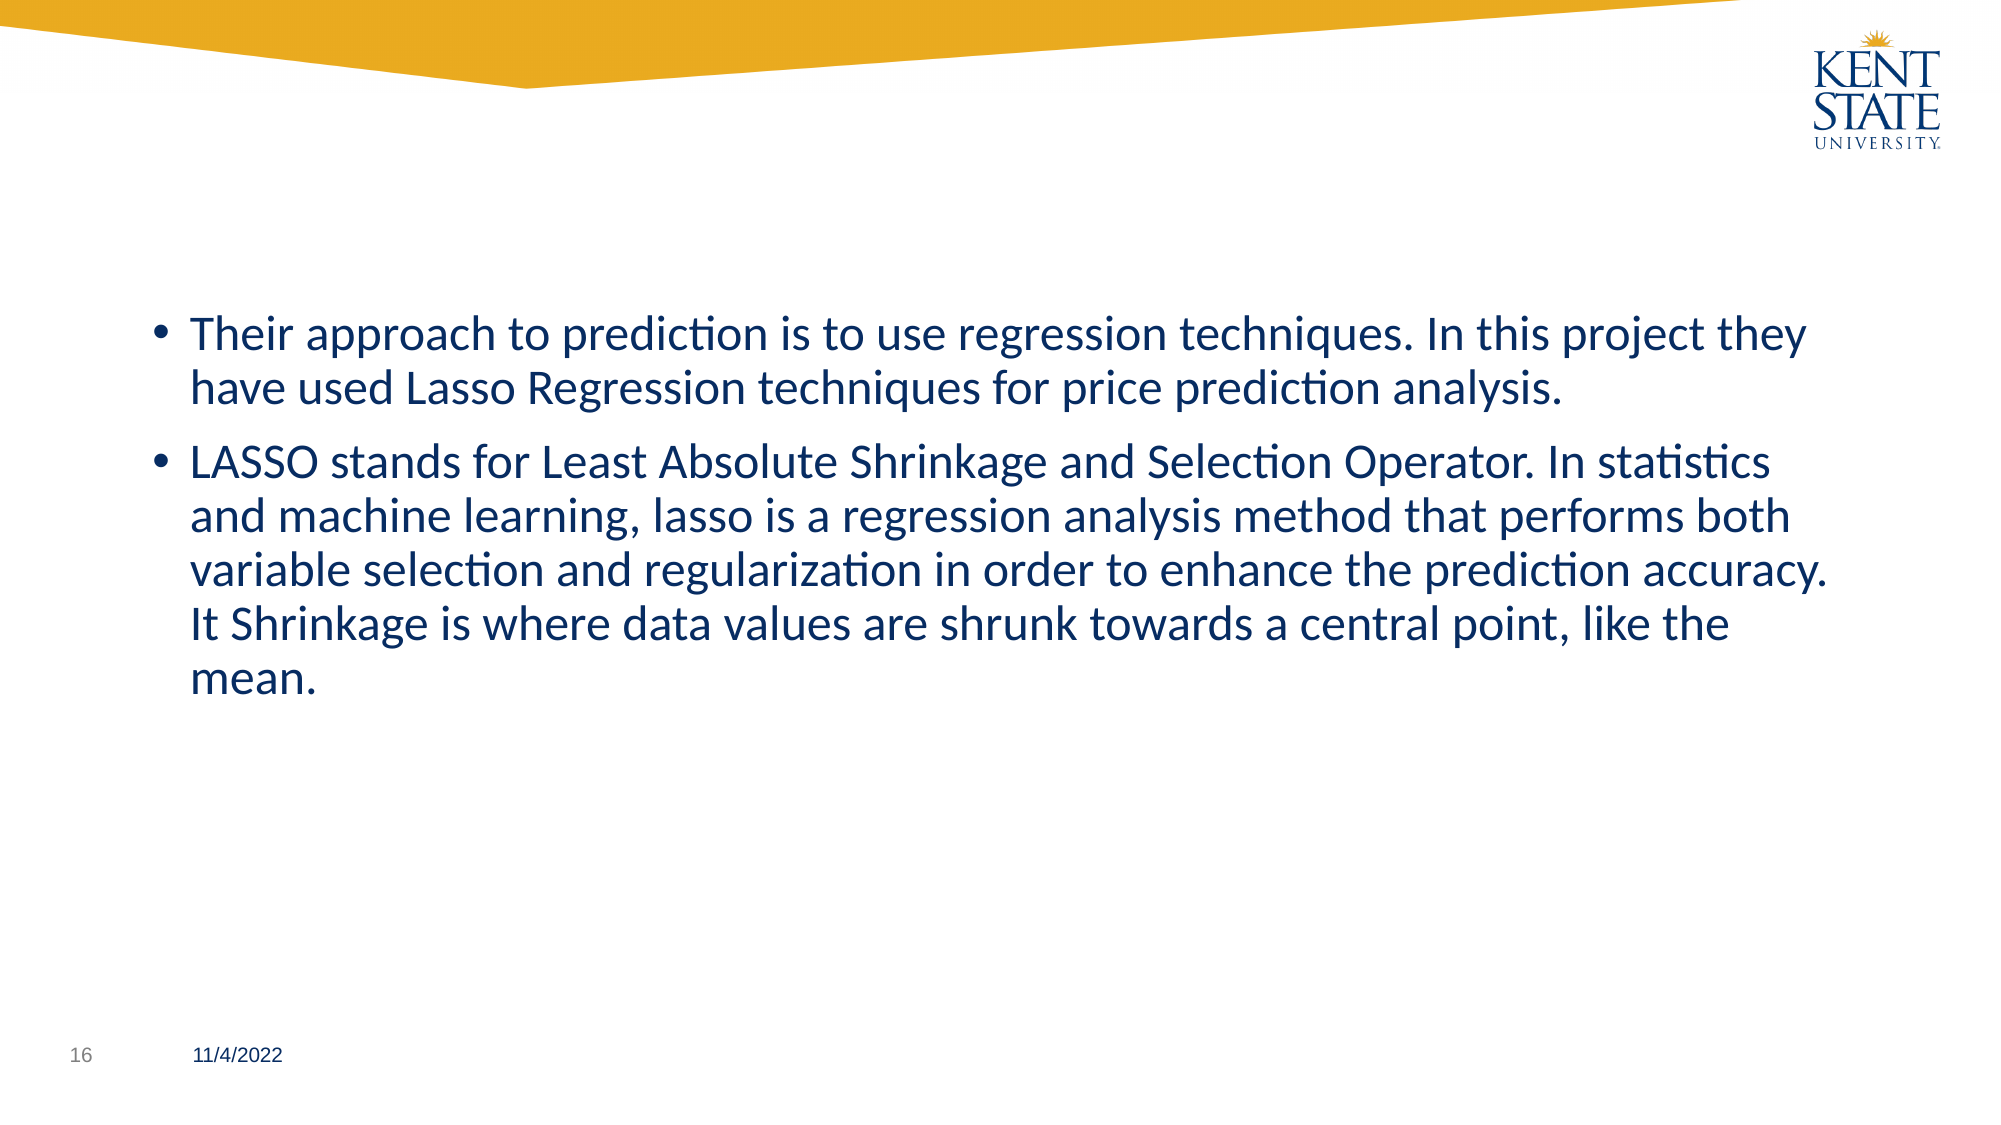

Their approach to prediction is to use regression techniques. In this project they have used Lasso Regression techniques for price prediction analysis.
LASSO stands for Least Absolute Shrinkage and Selection Operator. In statistics and machine learning, lasso is a regression analysis method that performs both variable selection and regularization in order to enhance the prediction accuracy. It Shrinkage is where data values are shrunk towards a central point, like the mean.

11/4/2022